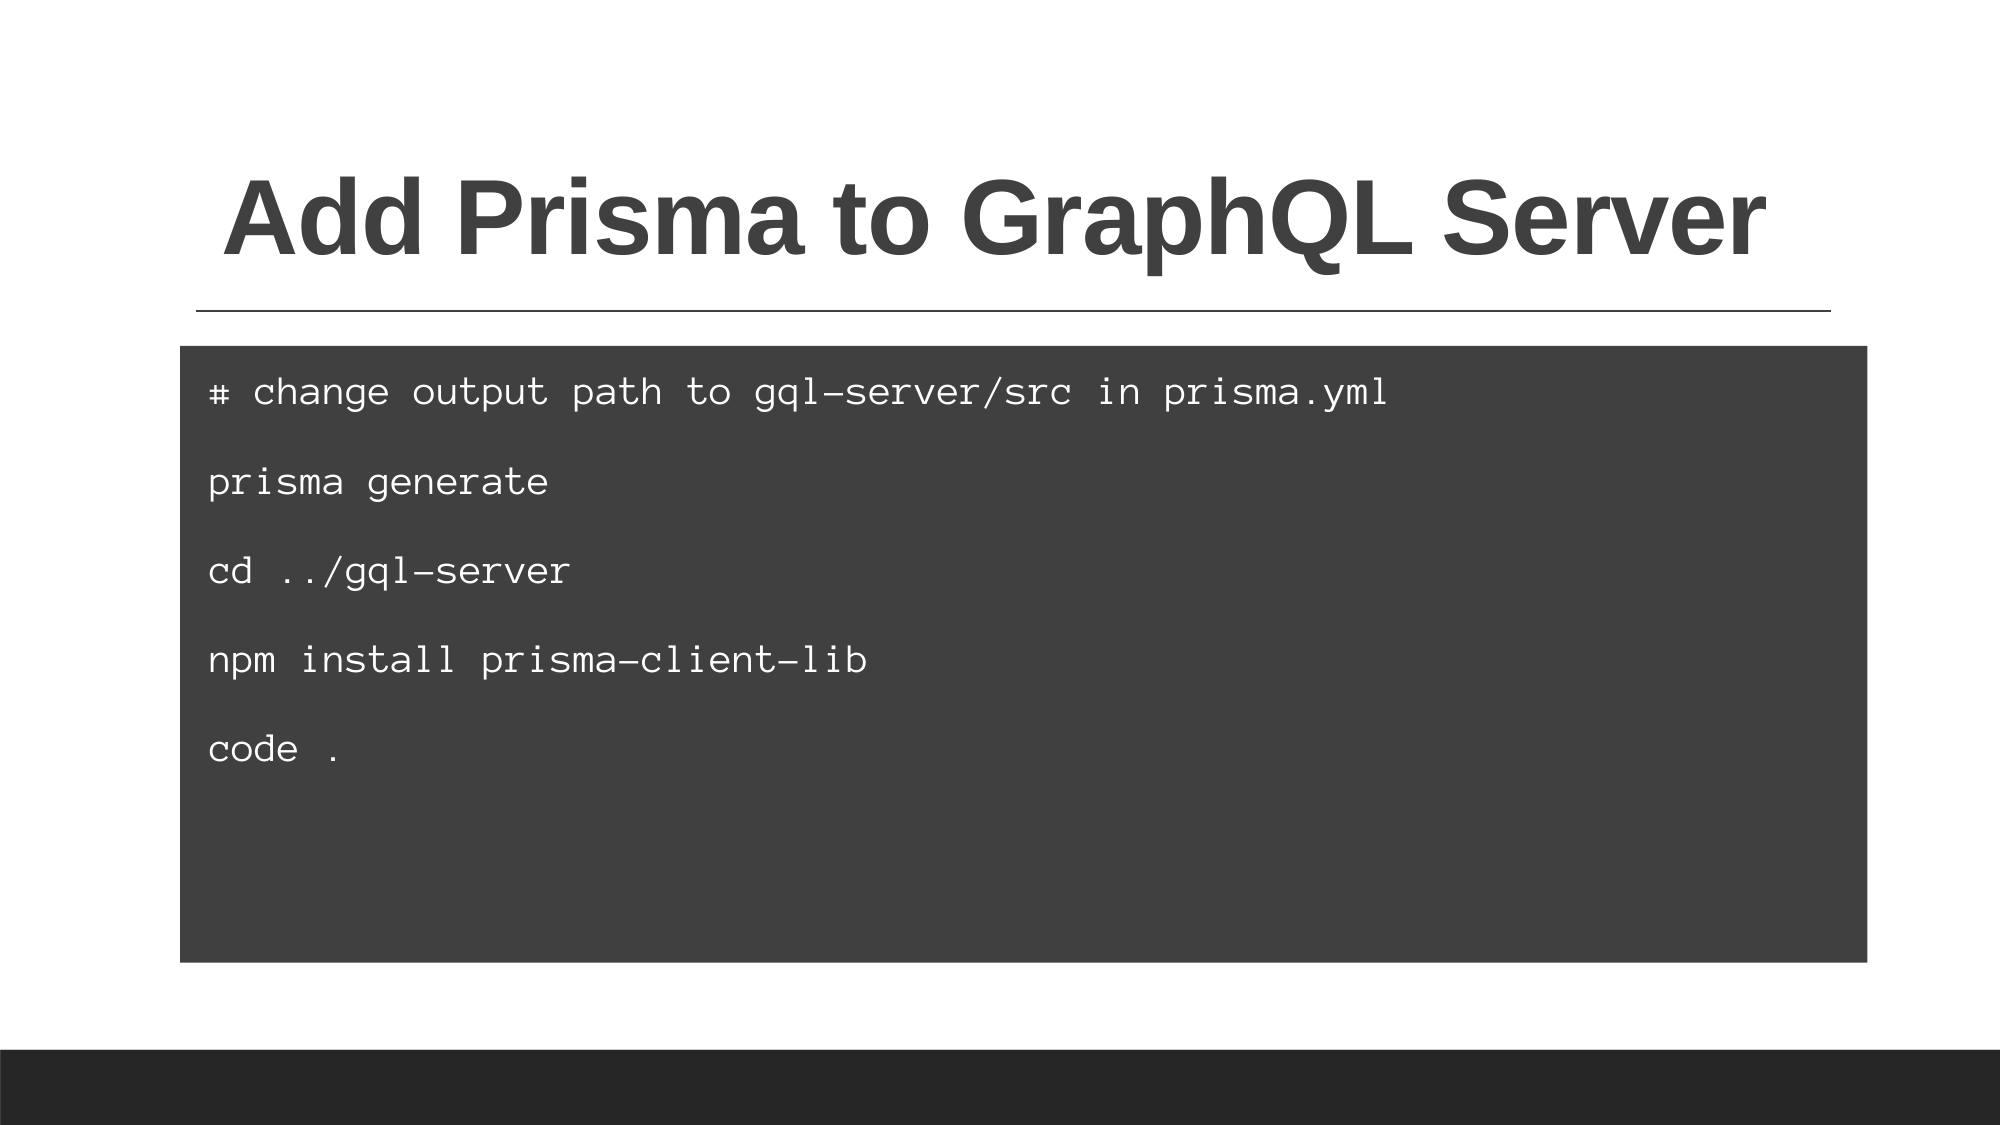

Add Prisma to GraphQL Server
# change output path to gql-server/src in prisma.yml
prisma generate
cd ../gql-server
npm install prisma-client-lib
code .